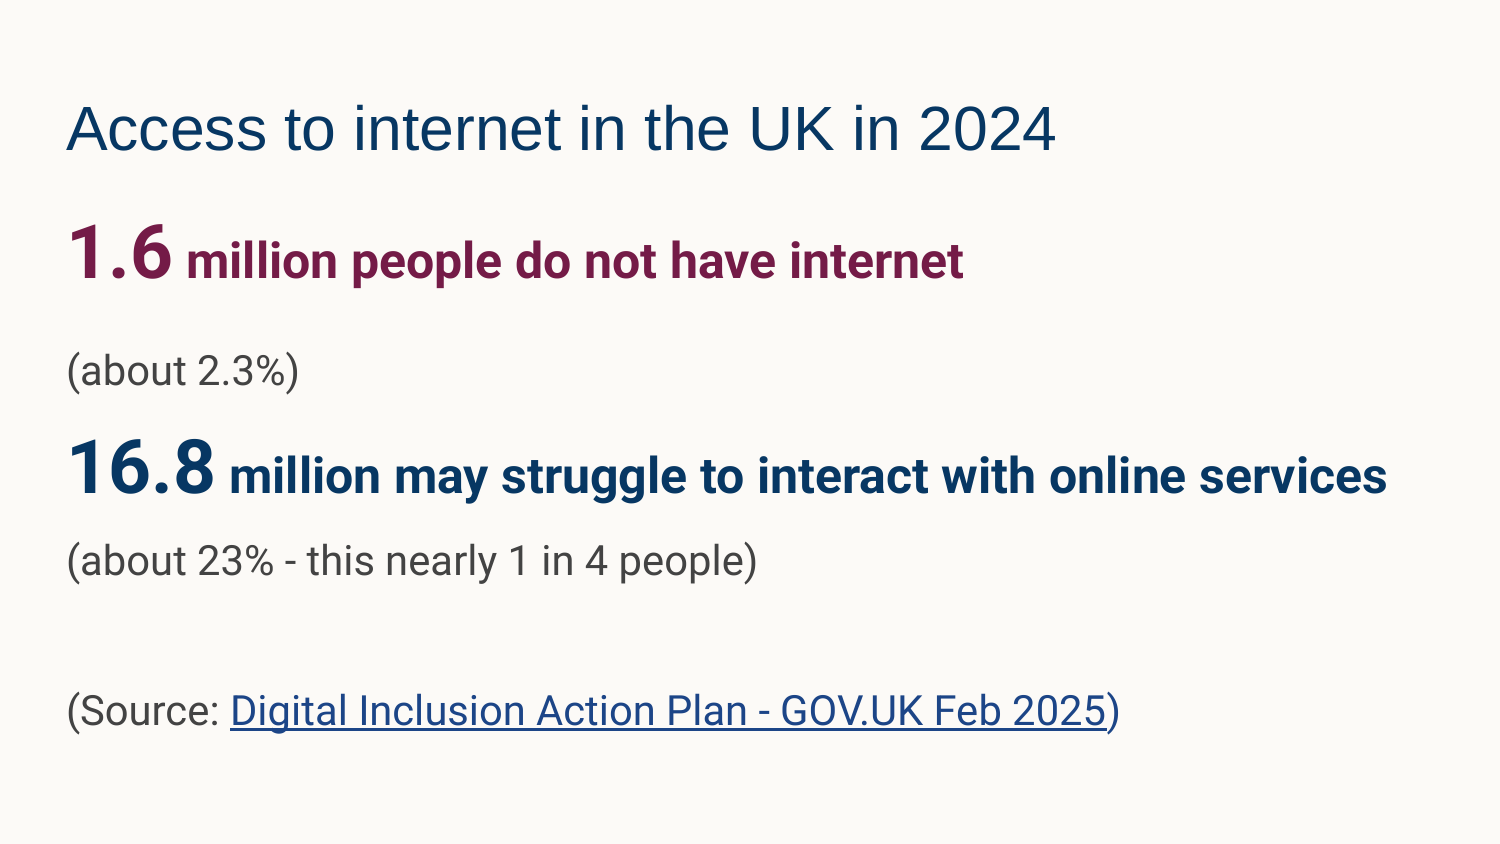

# Access to internet in the UK in 2024
1.6 million people do not have internet
(about 2.3%)
16.8 million may struggle to interact with online services
(about 23% - this nearly 1 in 4 people)

(Source: Digital Inclusion Action Plan - GOV.UK Feb 2025)